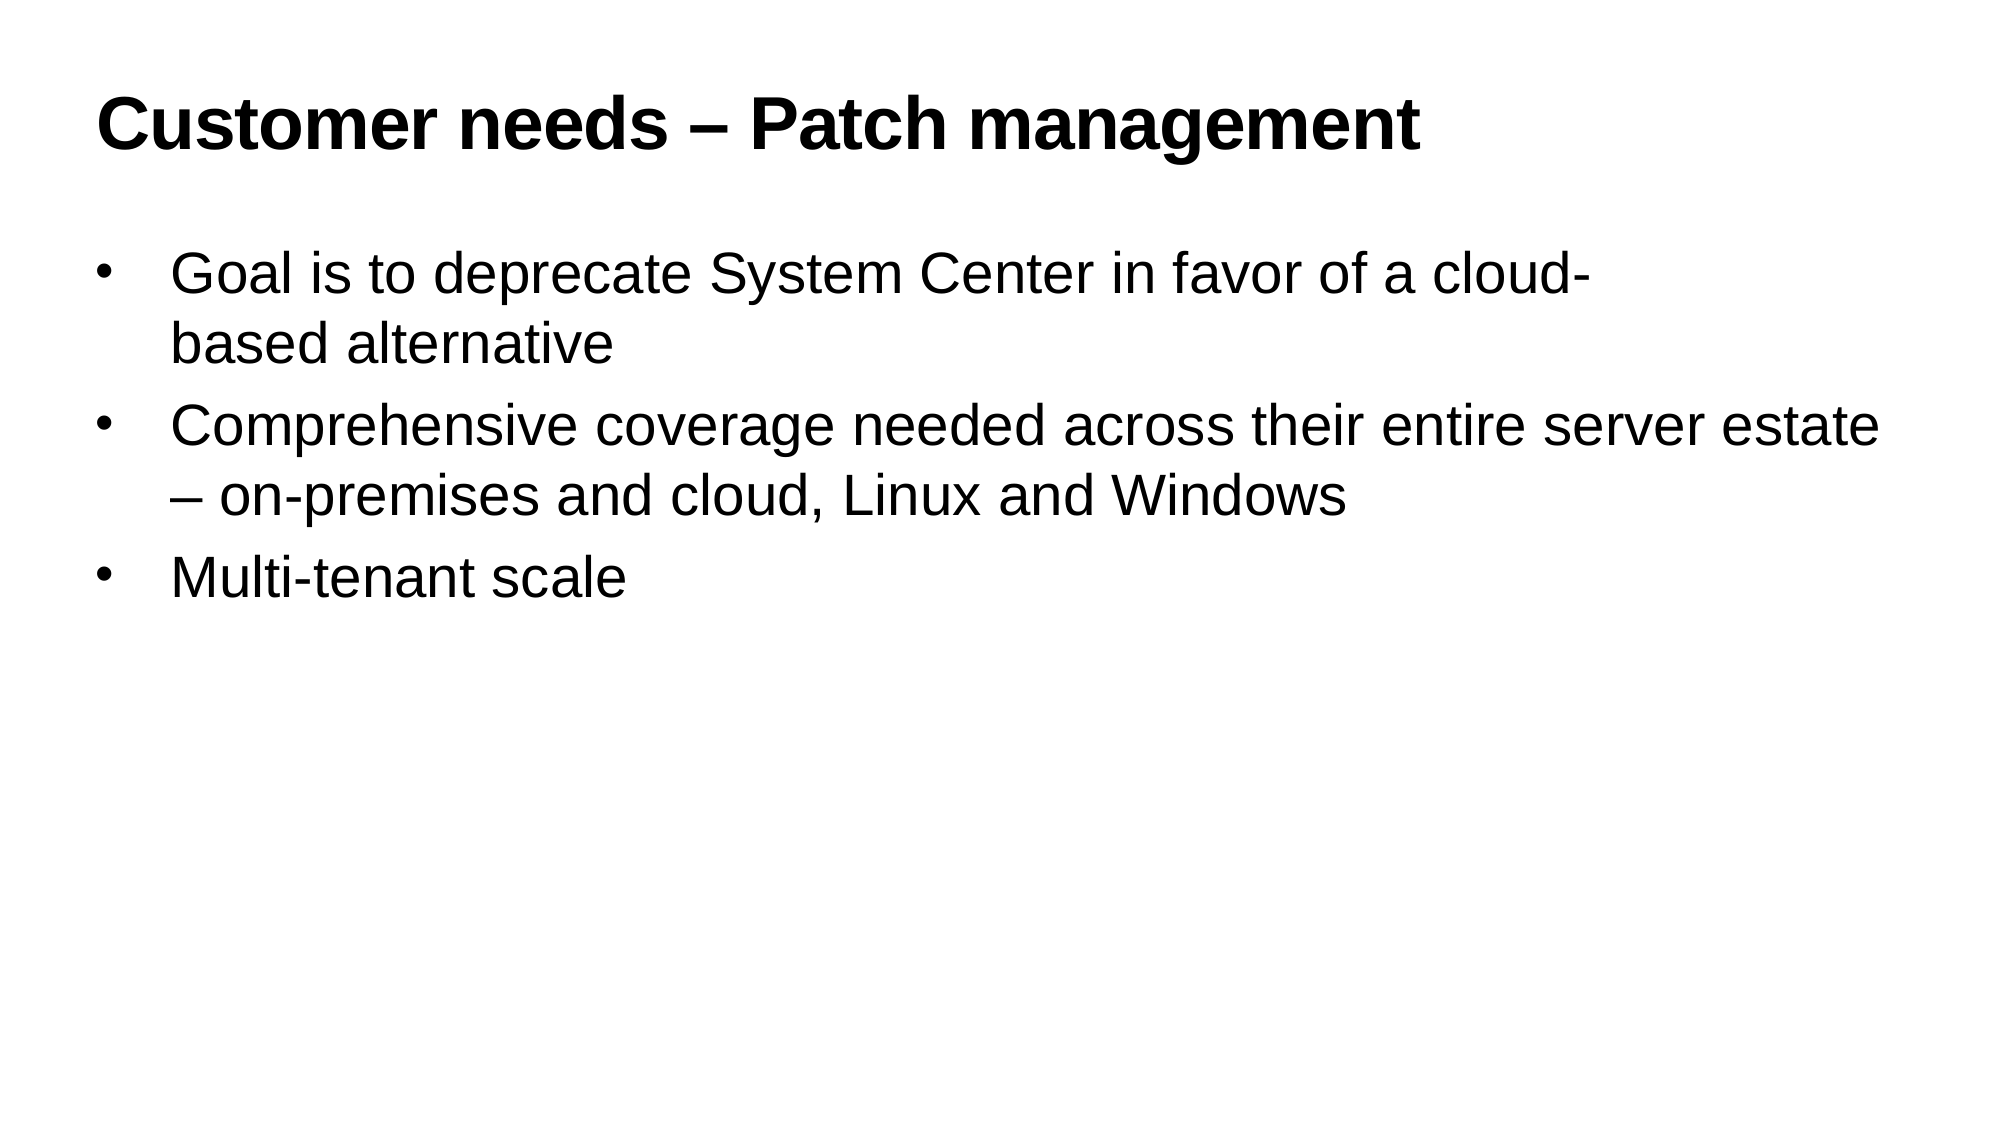

# Customer needs – Patch management
Goal is to deprecate System Center in favor of a cloud-based alternative
Comprehensive coverage needed across their entire server estate – on-premises and cloud, Linux and Windows
Multi-tenant scale